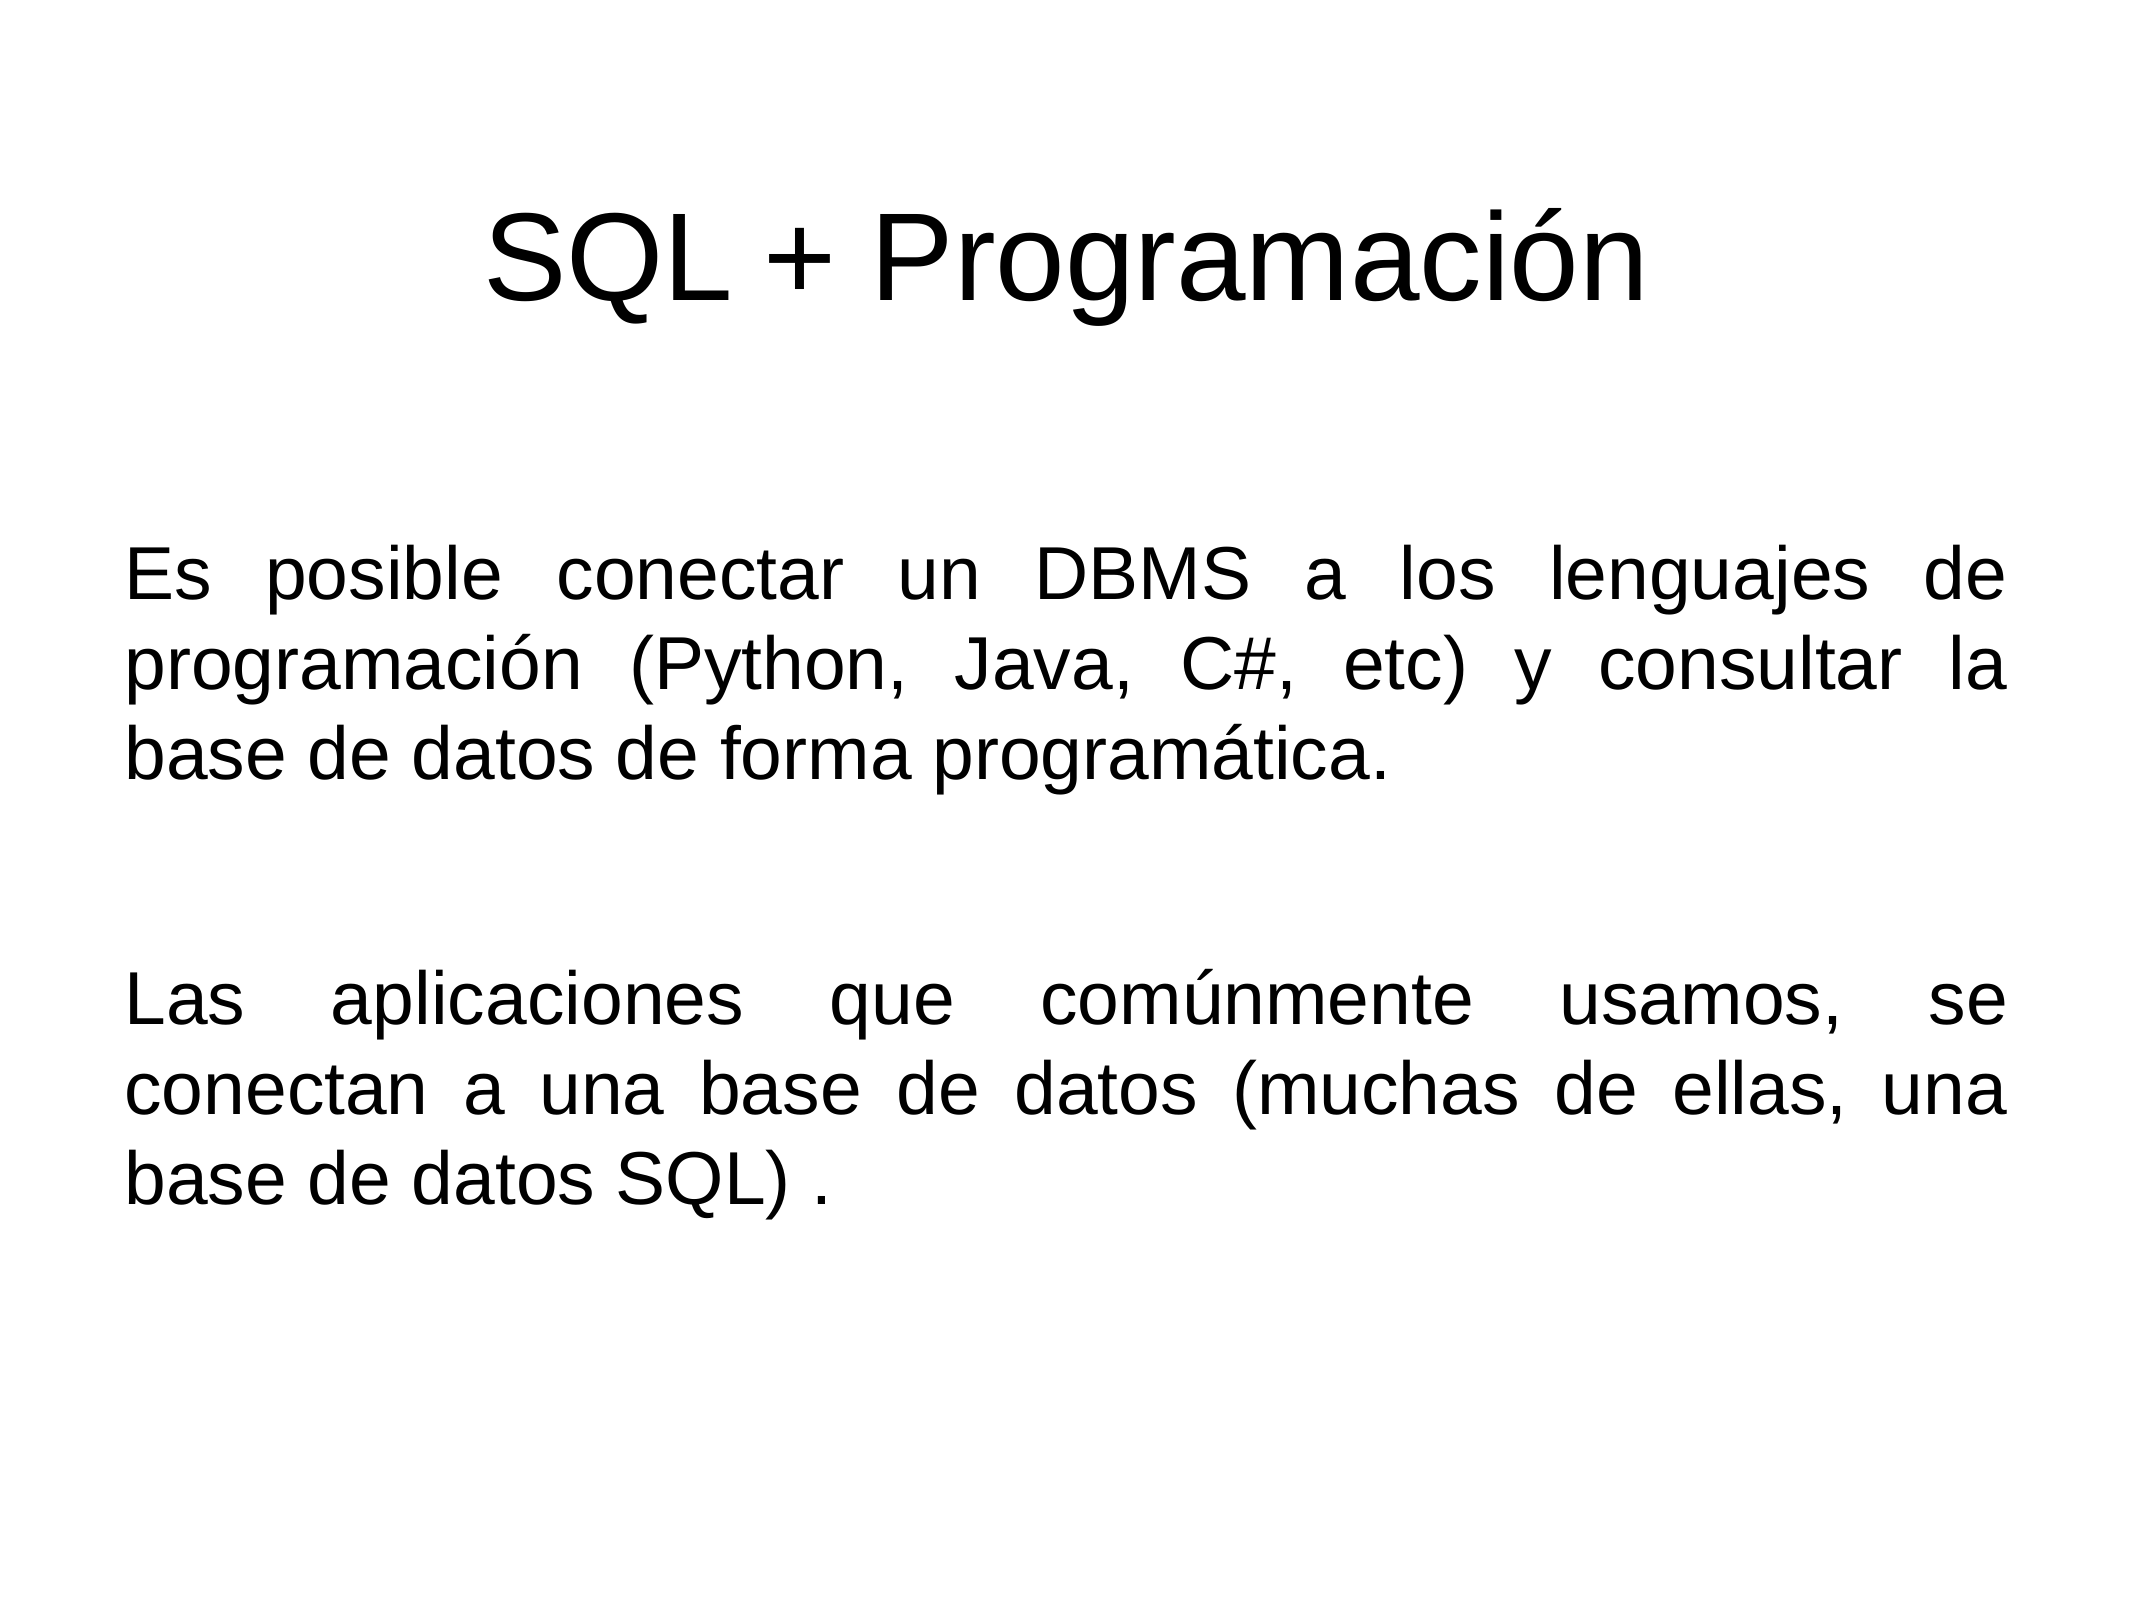

SQL + Programación
Es posible conectar un DBMS a los lenguajes de programación (Python, Java, C#, etc) y consultar la base de datos de forma programática.
Las aplicaciones que comúnmente usamos, se conectan a una base de datos (muchas de ellas, una base de datos SQL) .